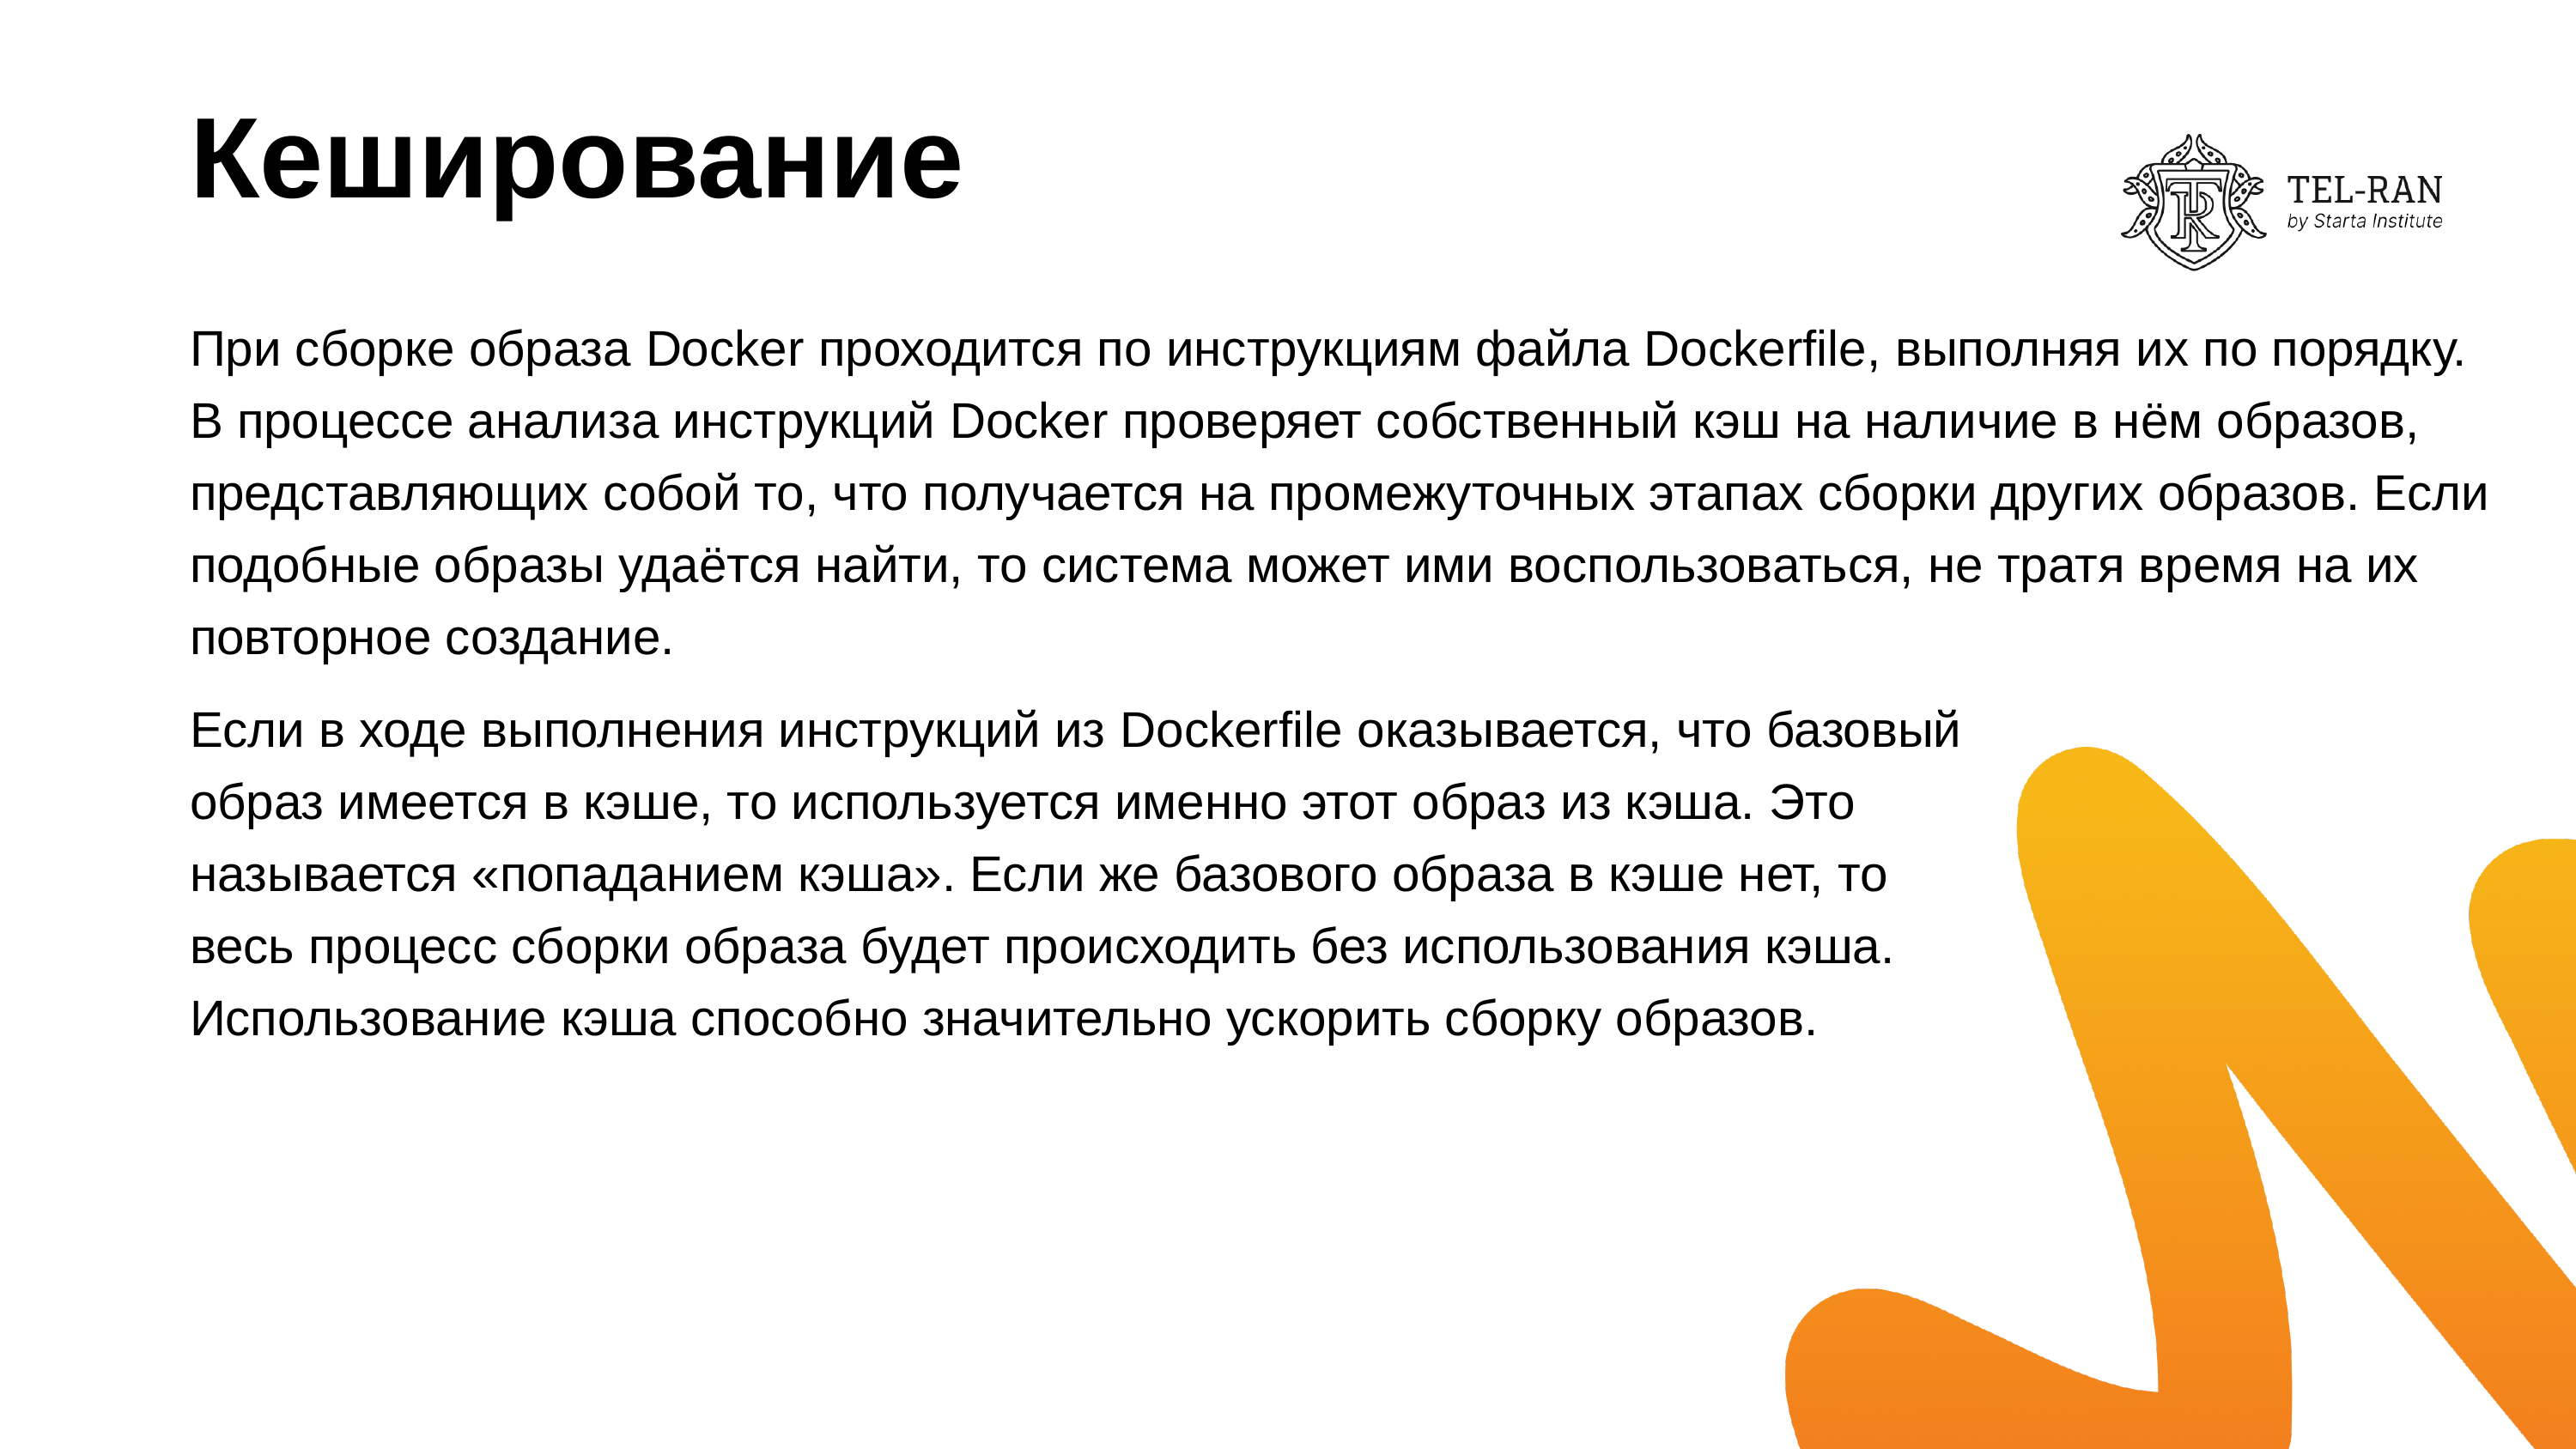

# Кеширование
При сборке образа Docker проходится по инструкциям файла Dockerfile, выполняя их по порядку. В процессе анализа инструкций Docker проверяет собственный кэш на наличие в нём образов, представляющих собой то, что получается на промежуточных этапах сборки других образов. Если подобные образы удаётся найти, то система может ими воспользоваться, не тратя время на их повторное создание.
Если в ходе выполнения инструкций из Dockerfile оказывается, что базовый образ имеется в кэше, то используется именно этот образ из кэша. Это называется «попаданием кэша». Если же базового образа в кэше нет, то весь процесс сборки образа будет происходить без использования кэша.
Использование кэша способно значительно ускорить сборку образов.